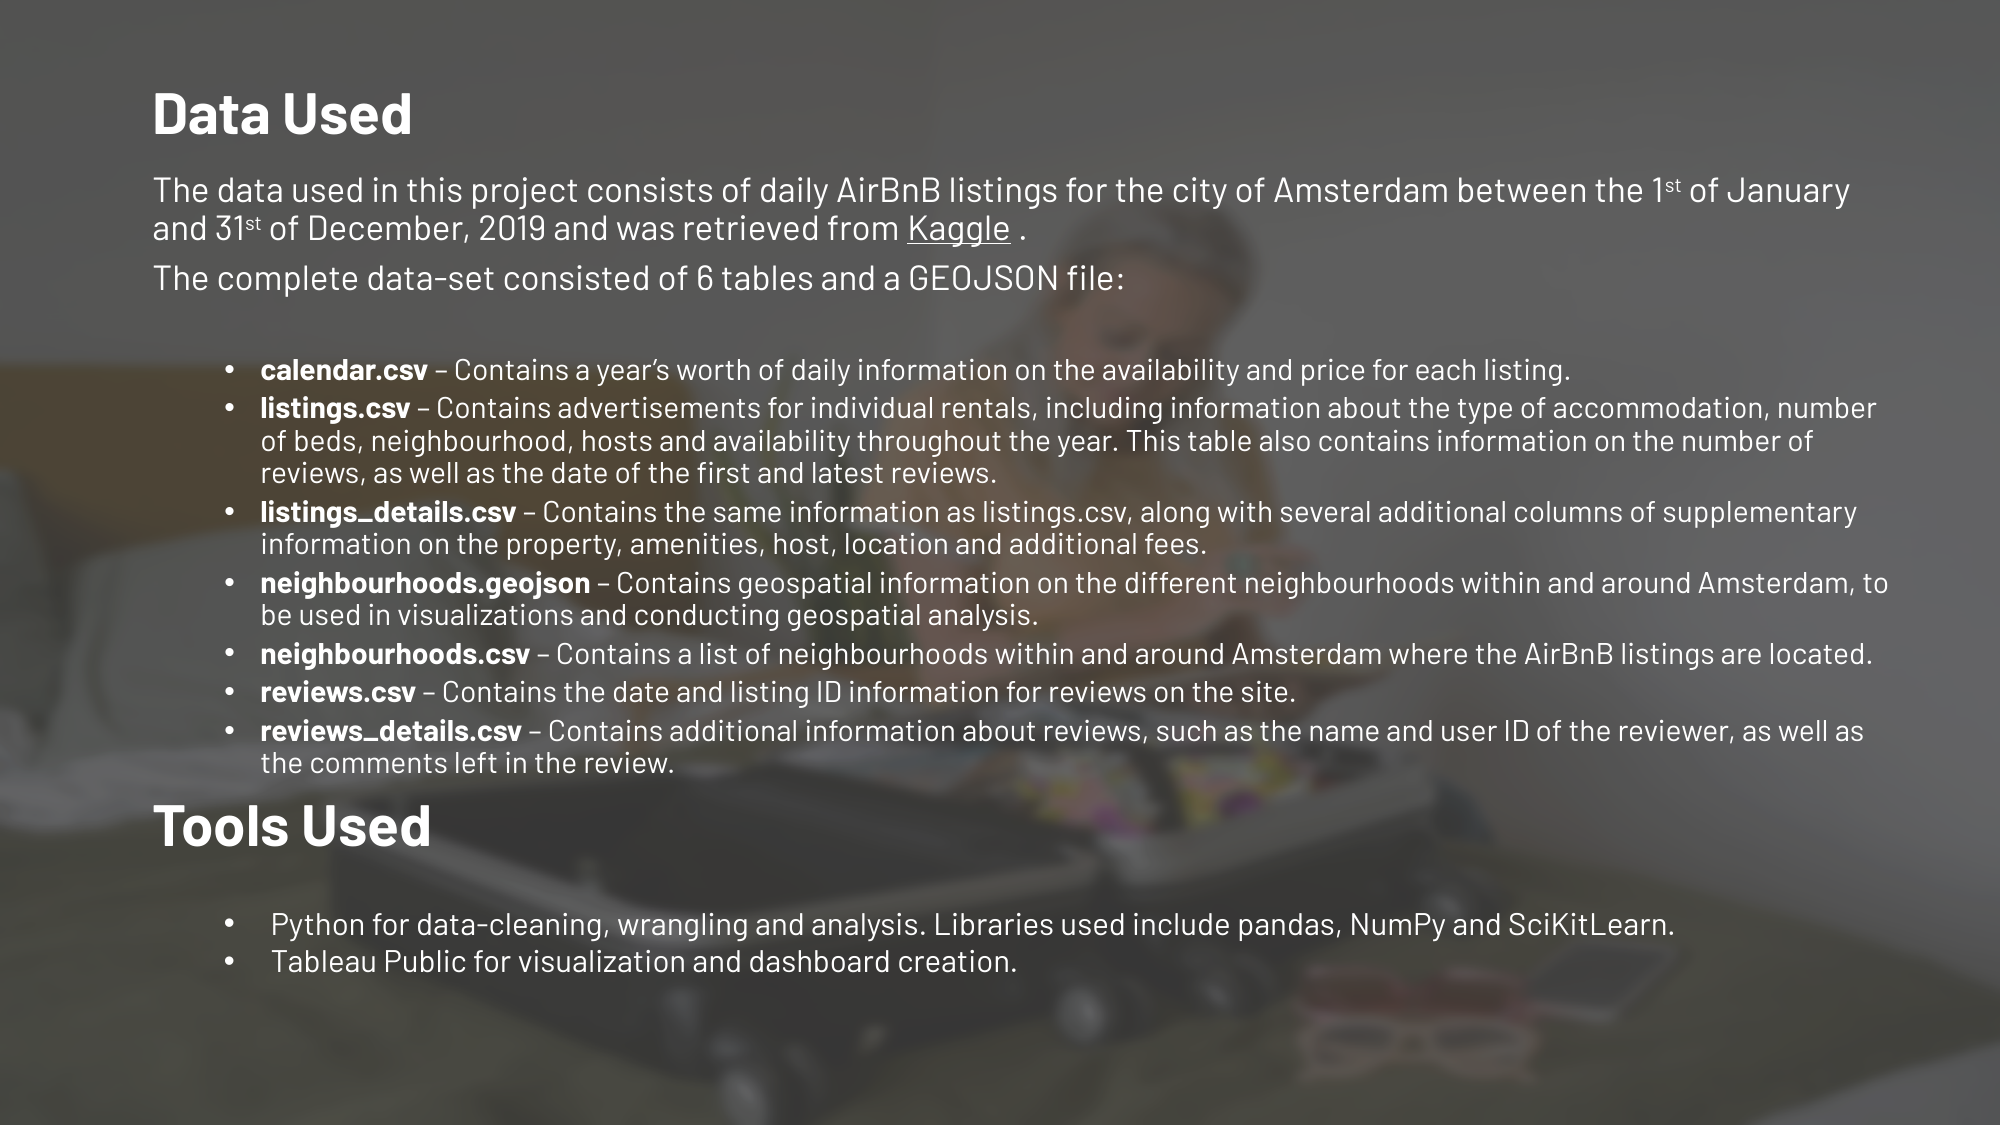

# Data Used
The data used in this project consists of daily AirBnB listings for the city of Amsterdam between the 1st of January and 31st of December, 2019 and was retrieved from Kaggle .
The complete data-set consisted of 6 tables and a GEOJSON file:

calendar.csv – Contains a year’s worth of daily information on the availability and price for each listing.
listings.csv – Contains advertisements for individual rentals, including information about the type of accommodation, number of beds, neighbourhood, hosts and availability throughout the year. This table also contains information on the number of reviews, as well as the date of the first and latest reviews.
listings_details.csv – Contains the same information as listings.csv, along with several additional columns of supplementary information on the property, amenities, host, location and additional fees.
neighbourhoods.geojson – Contains geospatial information on the different neighbourhoods within and around Amsterdam, to be used in visualizations and conducting geospatial analysis.
neighbourhoods.csv – Contains a list of neighbourhoods within and around Amsterdam where the AirBnB listings are located.
reviews.csv – Contains the date and listing ID information for reviews on the site.
reviews_details.csv – Contains additional information about reviews, such as the name and user ID of the reviewer, as well as the comments left in the review.

Tools Used
Python for data-cleaning, wrangling and analysis. Libraries used include pandas, NumPy and SciKitLearn.
Tableau Public for visualization and dashboard creation.